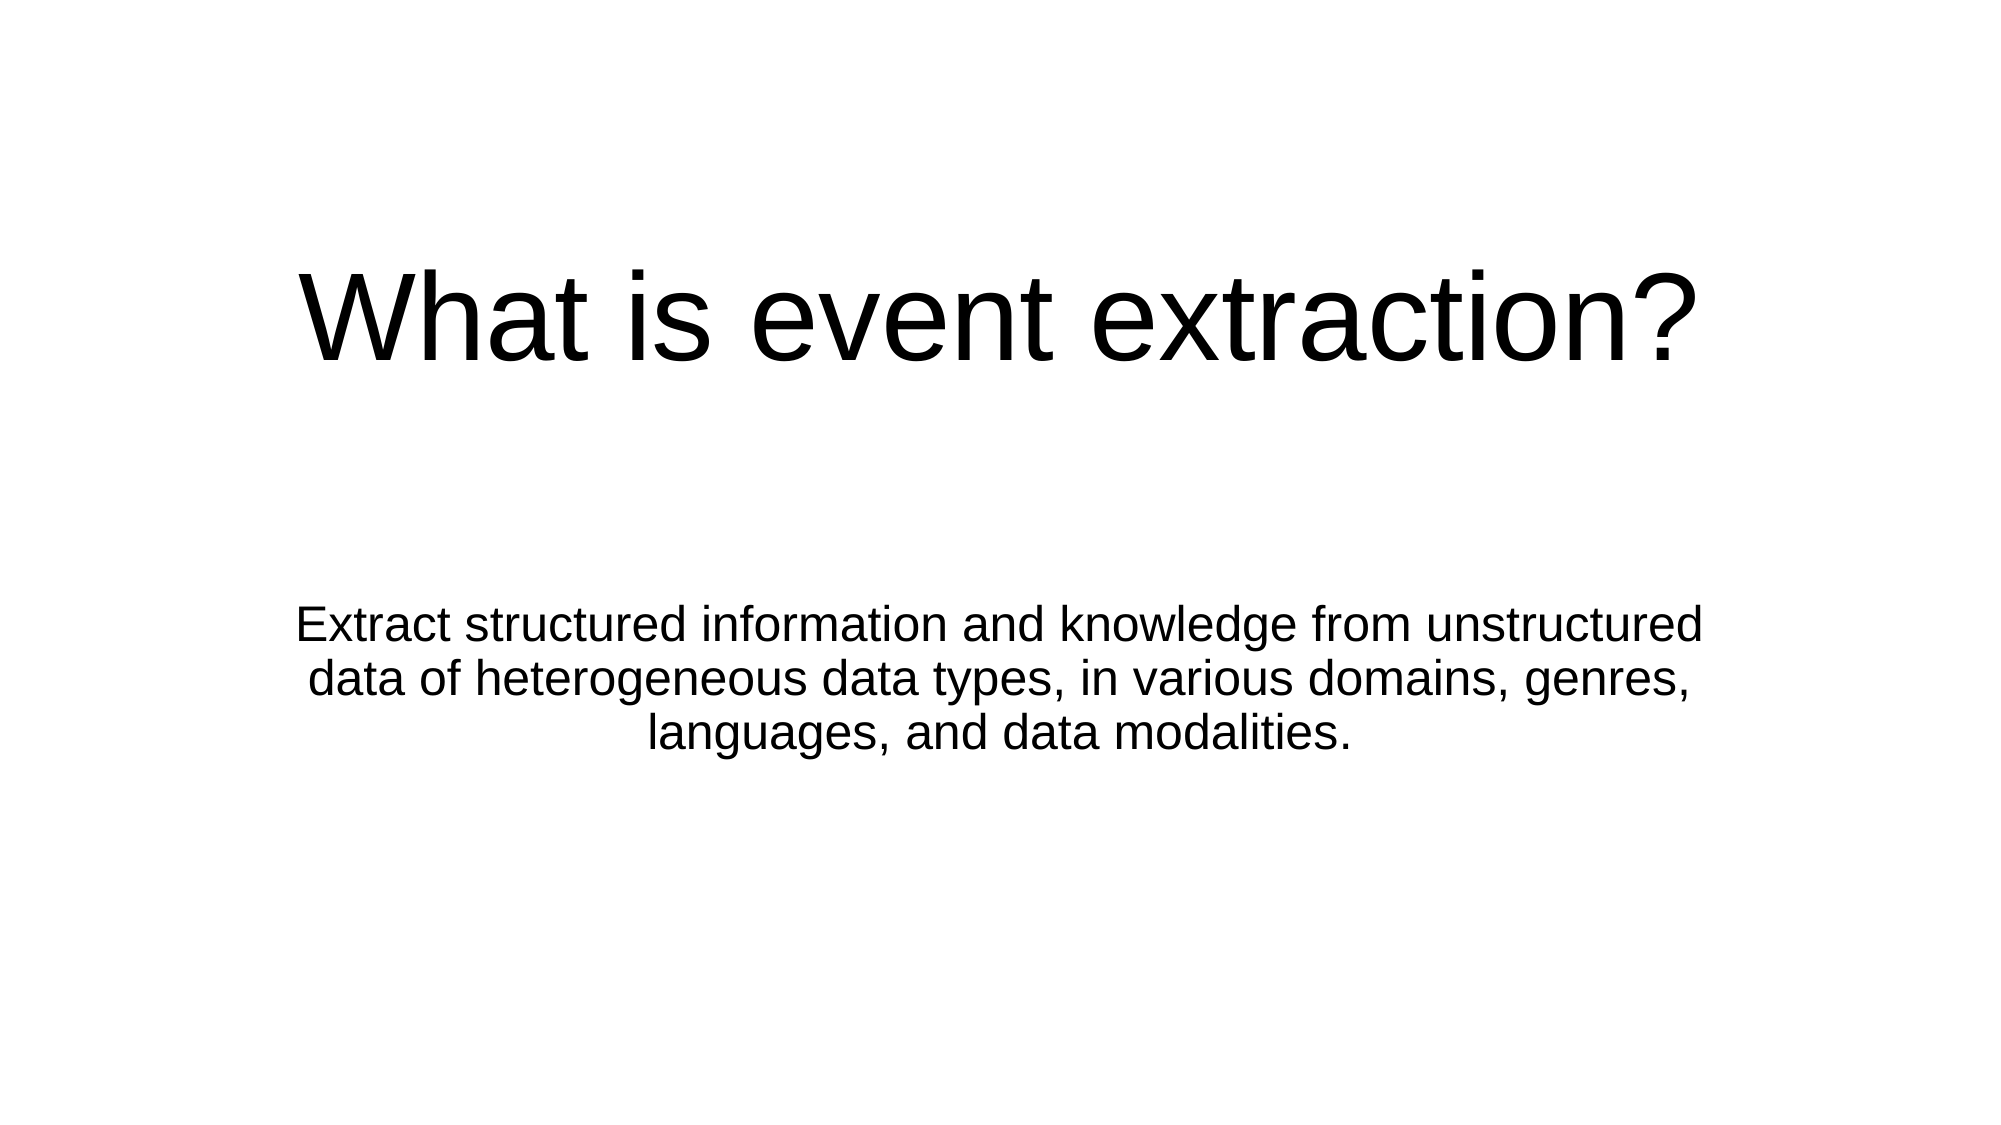

# What is event extraction?
Extract structured information and knowledge from unstructured data of heterogeneous data types, in various domains, genres, languages, and data modalities.